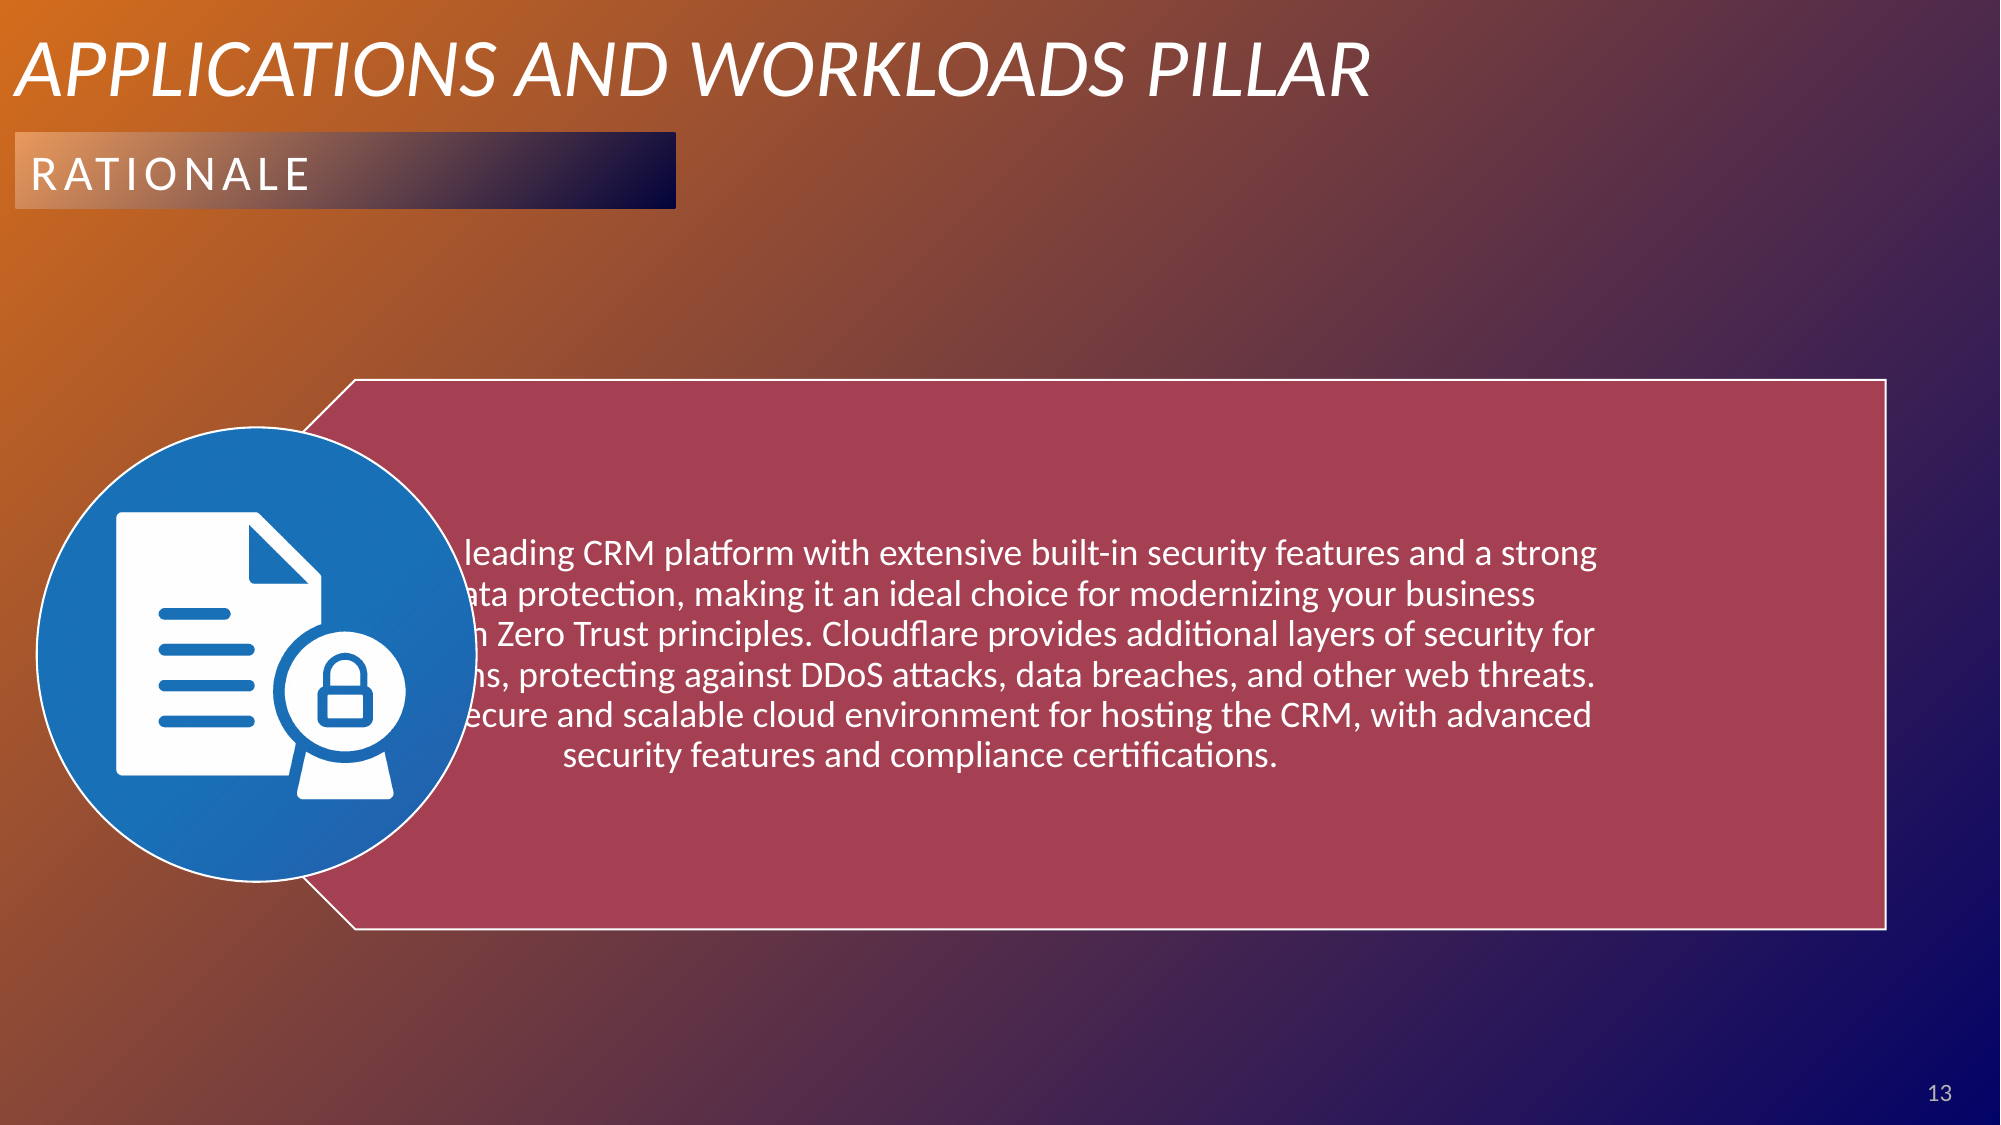

# Applications and workloads pillar
rationale
Salesforce is a leading CRM platform with extensive built-in security features and a strong focus on data protection, making it an ideal choice for modernizing your business application with Zero Trust principles. Cloudflare provides additional layers of security for web applications, protecting against DDoS attacks, data breaches, and other web threats. AWS offers a secure and scalable cloud environment for hosting the CRM, with advanced security features and compliance certifications.
13